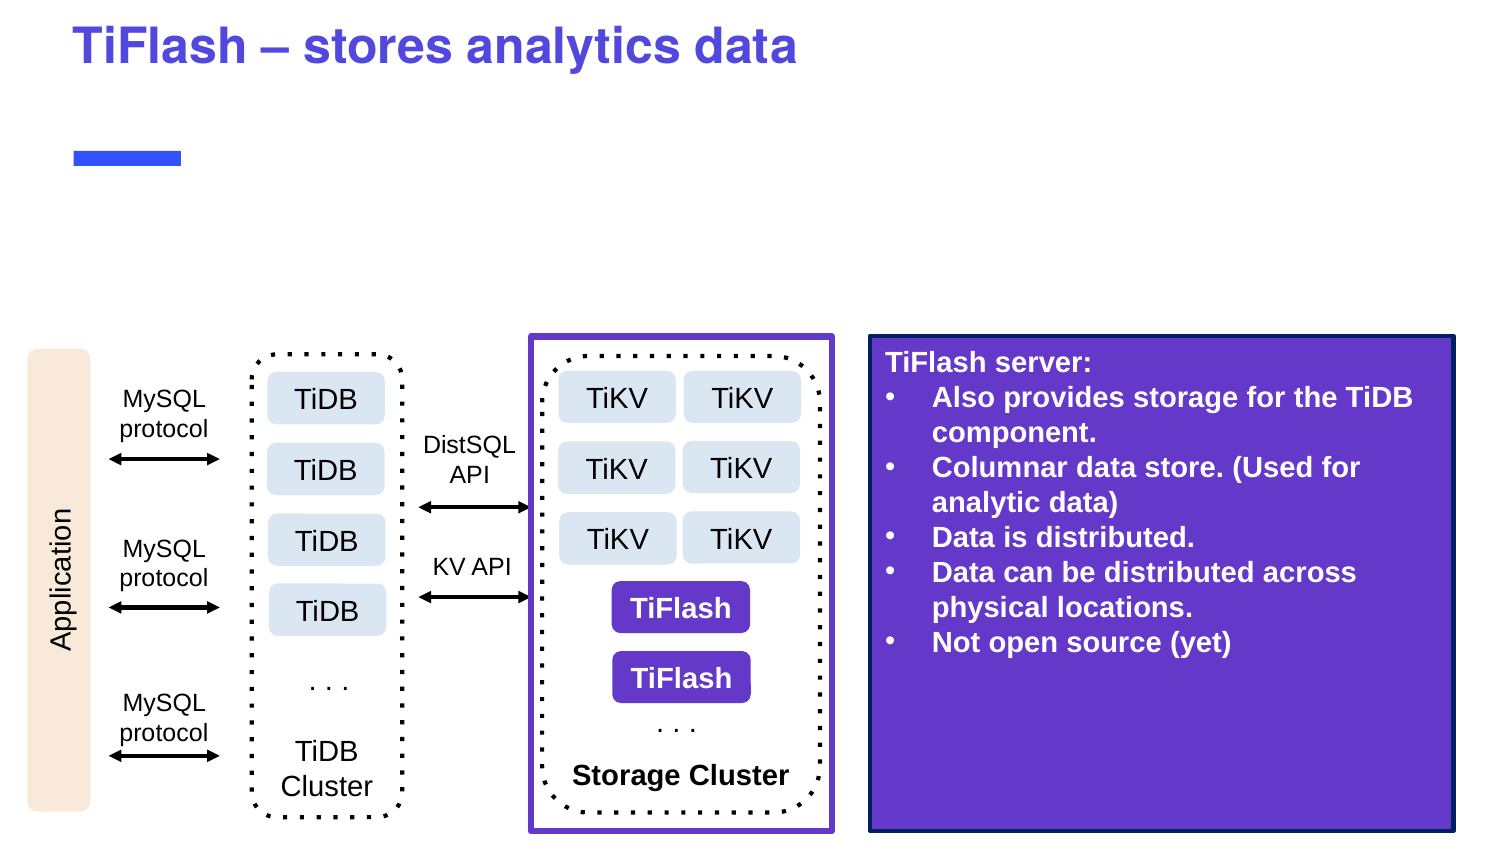

# TiFlash – stores analytics data
TiFlash server:
Also provides storage for the TiDB component.
Columnar data store. (Used for analytic data)
Data is distributed.
Data can be distributed across physical locations.
Not open source (yet)

TiDB
Cluster
Storage Cluster
TiKV
TiKV
TiDB
MySQL protocol
DistSQL
API
TiKV
TiKV
TiDB
TiKV
TiKV
TiDB
MySQL protocol
KV API
Application
TiFlash
TiDB
TiFlash
. . .
MySQL protocol
. . .